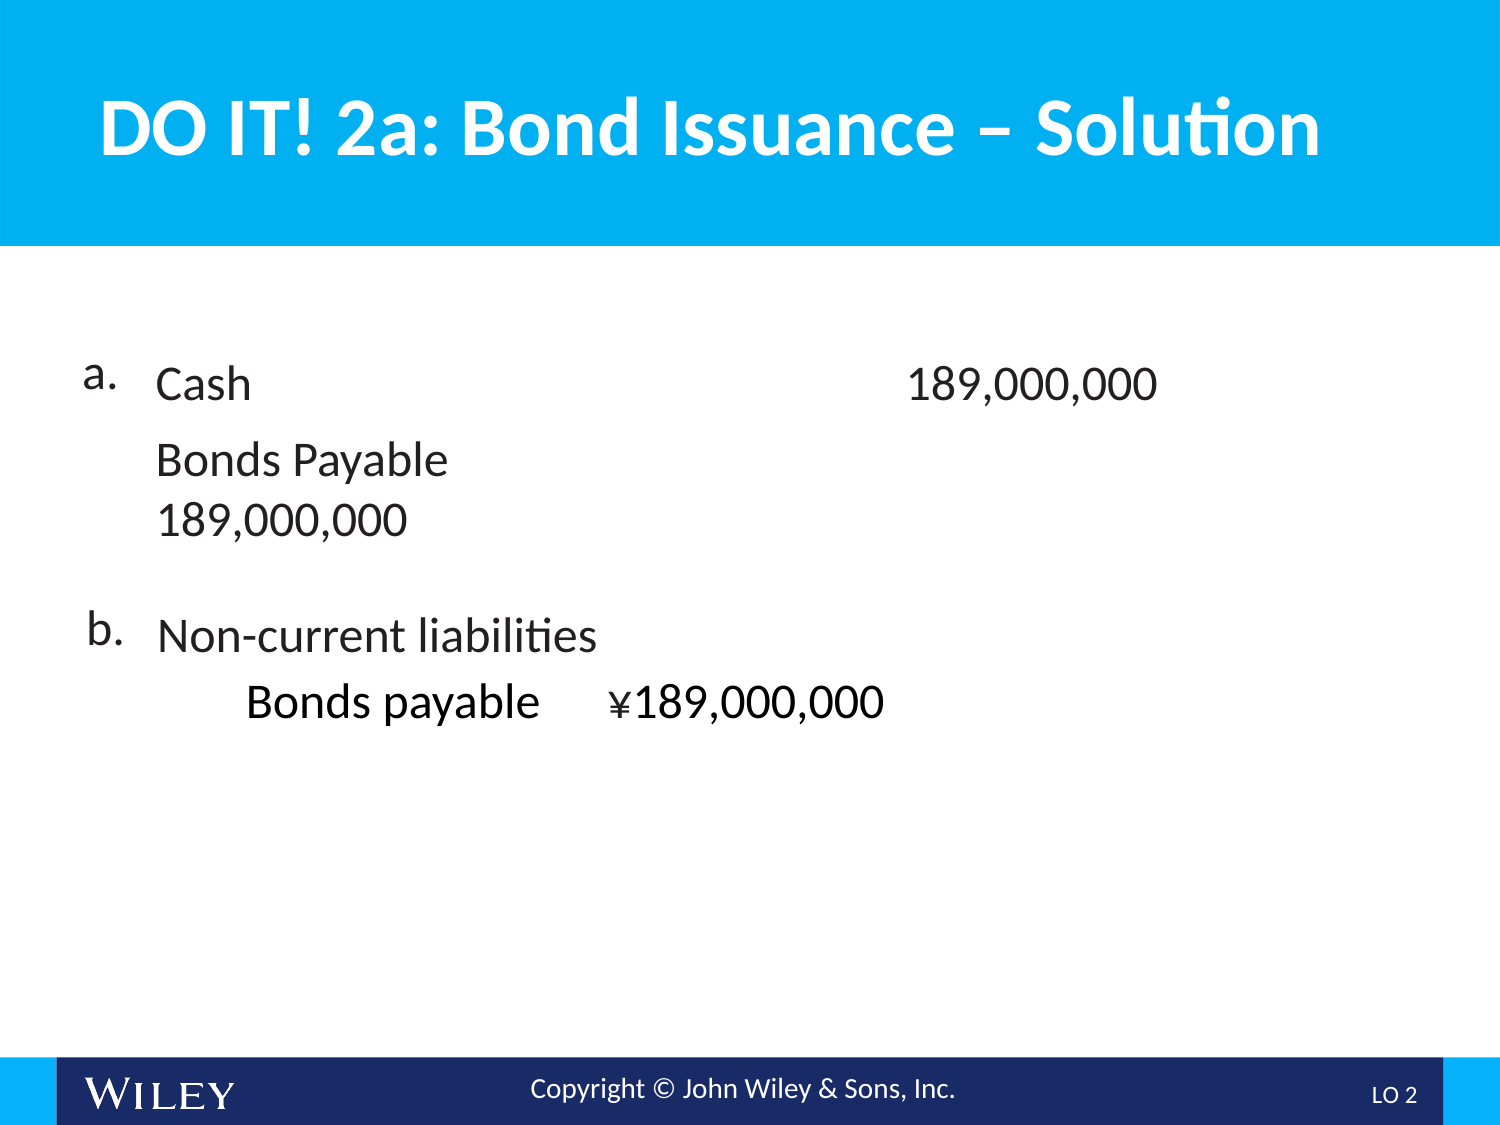

# DO IT! 2a: Bond Issuance – Solution
a.
Cash					189,000,000
Bonds Payable						      189,000,000
b.
Non-current liabilities
Bonds payable	¥189,000,000
L O 2